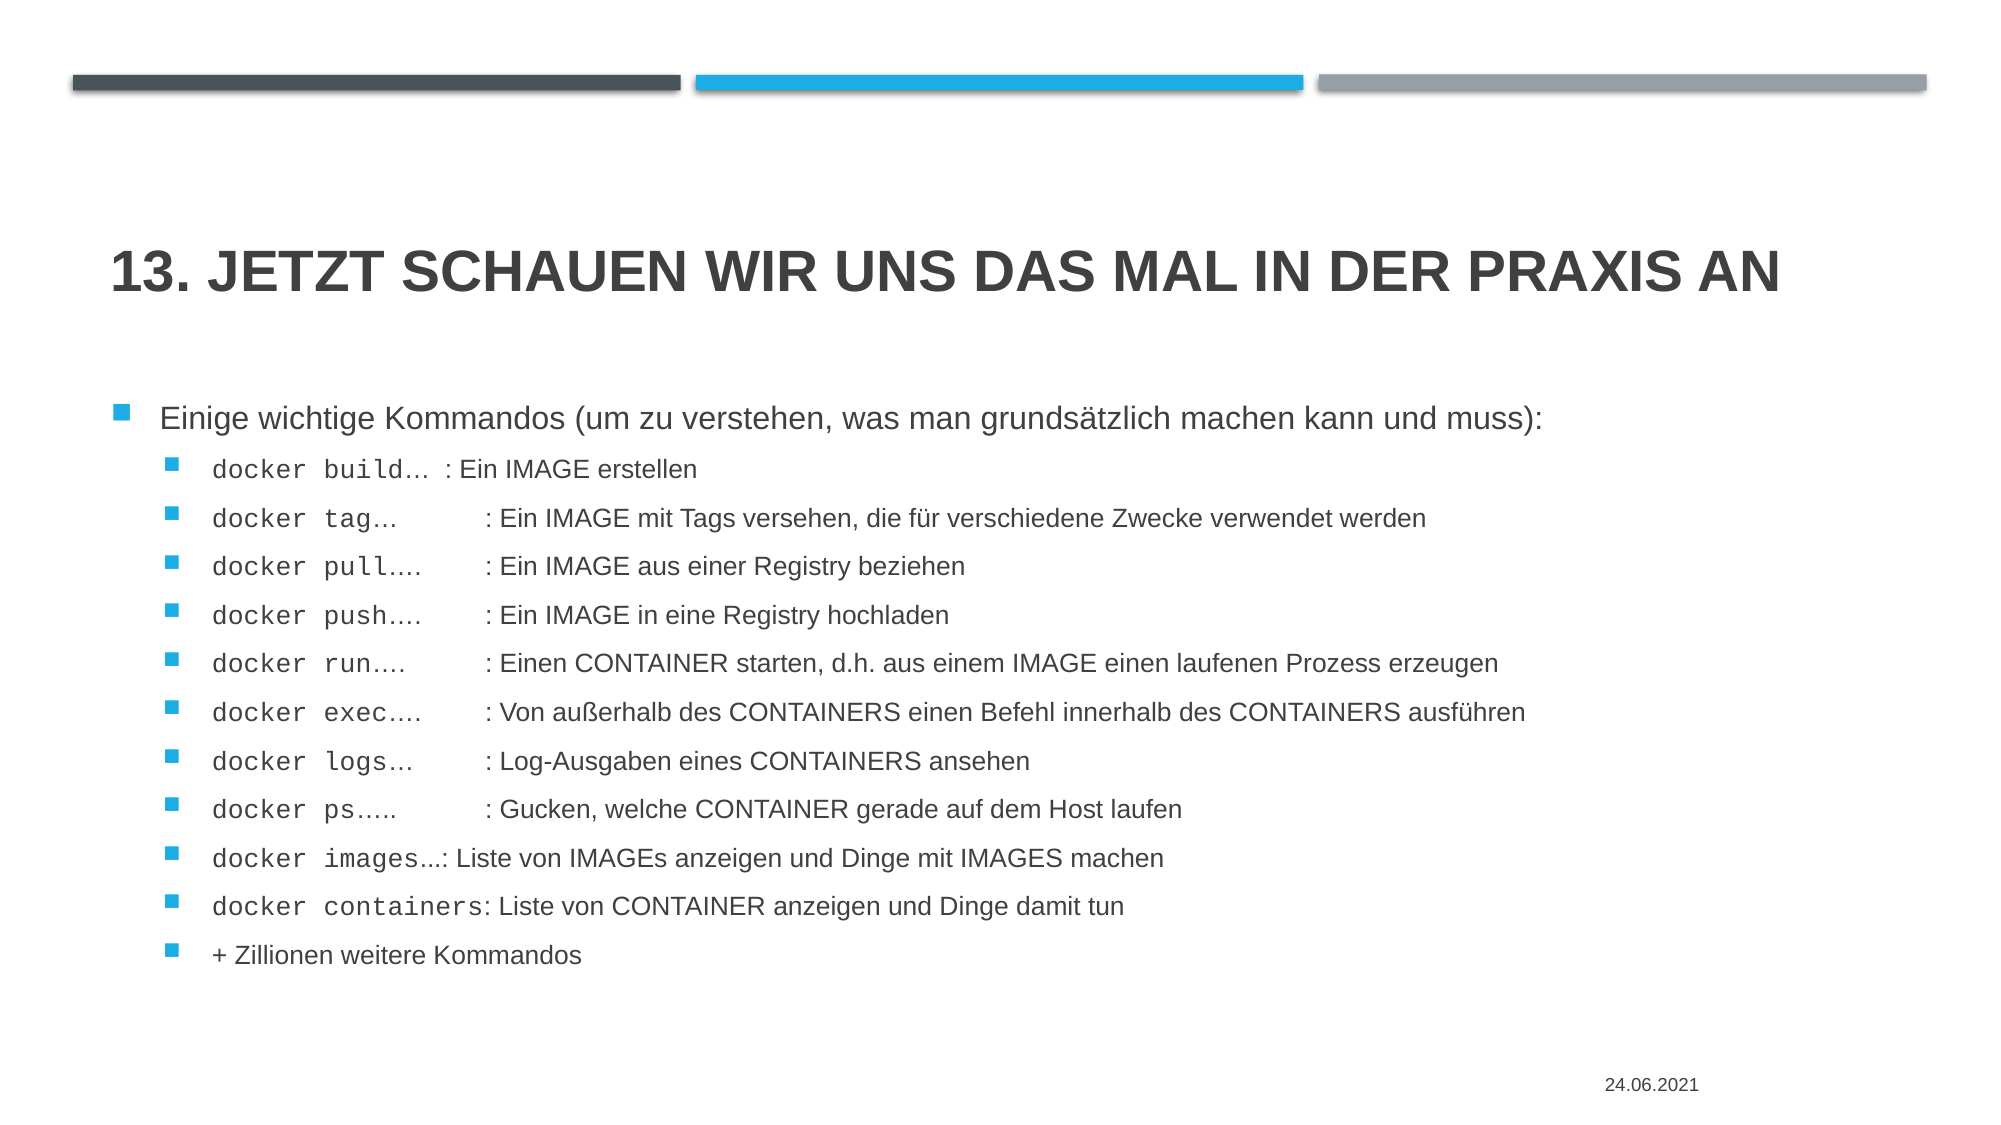

# 13. Jetzt schauen wir uns das mal in der praxis an
Einige wichtige Kommandos (um zu verstehen, was man grundsätzlich machen kann und muss):
docker build…  : Ein IMAGE erstellen
docker tag…	: Ein IMAGE mit Tags versehen, die für verschiedene Zwecke verwendet werden
docker pull….	: Ein IMAGE aus einer Registry beziehen
docker push….	: Ein IMAGE in eine Registry hochladen
docker run….	: Einen Container starten, d.h. aus einem IMAGE einen laufenen Prozess erzeugen
docker exec….	: Von außerhalb des CONTAINERS einen Befehl innerhalb des CONTAINERS ausführen
docker logs…	: Log-Ausgaben eines CONTAINERS ansehen
docker ps…..	: Gucken, welche CONTAINER gerade auf dem Host laufen
docker images...: Liste von IMAGEs anzeigen und Dinge mit IMAGES machen
docker containers: Liste von CONTAINER anzeigen und Dinge damit tun
+ Zillionen weitere Kommandos
24.06.2021